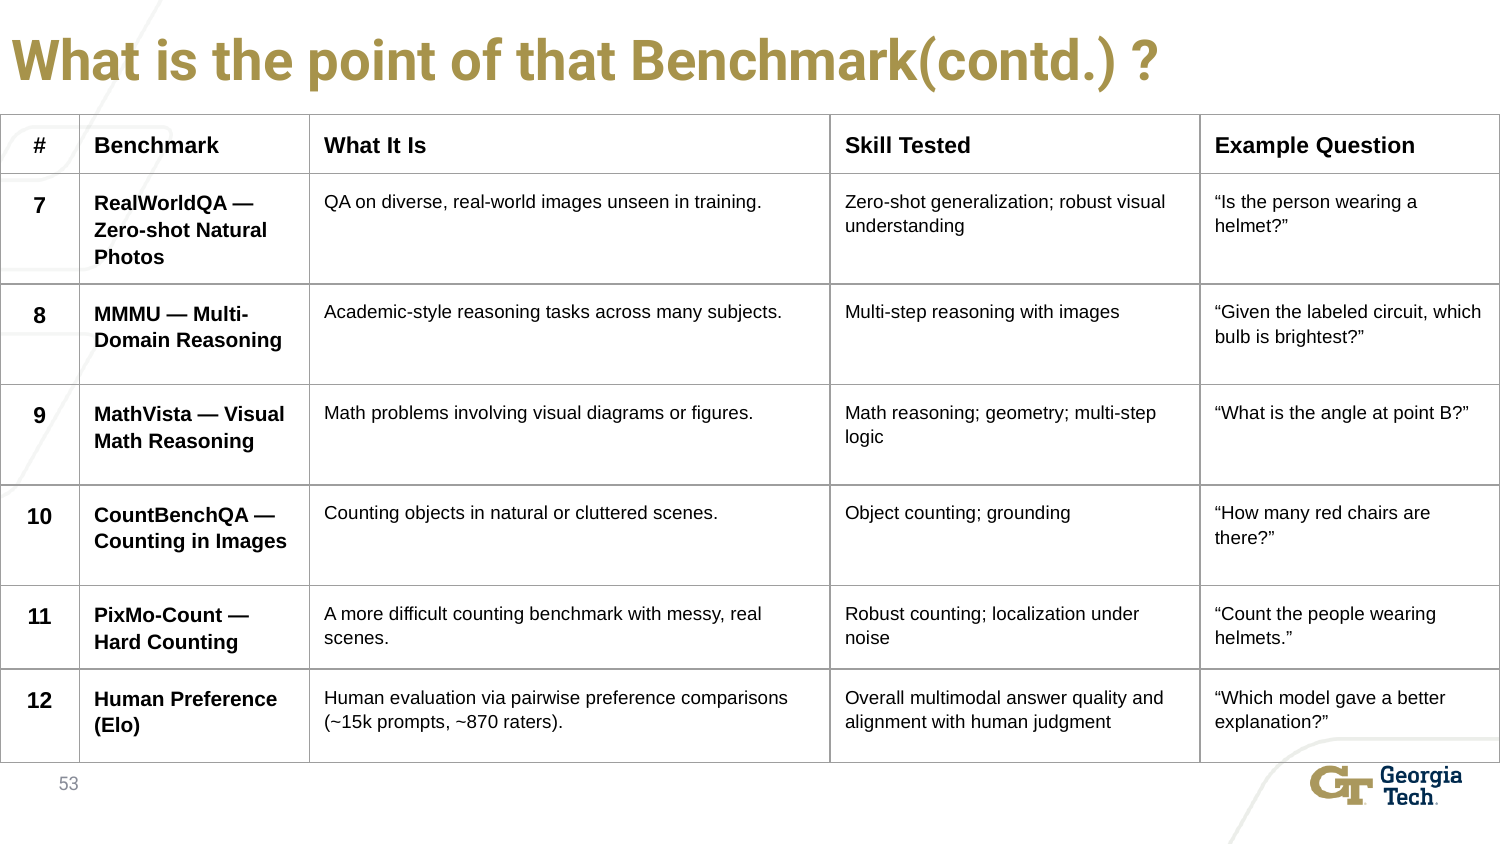

What is the point of that Benchmark(contd.) ?
| # | Benchmark | What It Is | Skill Tested | Example Question |
| --- | --- | --- | --- | --- |
| 7 | RealWorldQA — Zero-shot Natural Photos | QA on diverse, real-world images unseen in training. | Zero-shot generalization; robust visual understanding | “Is the person wearing a helmet?” |
| 8 | MMMU — Multi-Domain Reasoning | Academic-style reasoning tasks across many subjects. | Multi-step reasoning with images | “Given the labeled circuit, which bulb is brightest?” |
| 9 | MathVista — Visual Math Reasoning | Math problems involving visual diagrams or figures. | Math reasoning; geometry; multi-step logic | “What is the angle at point B?” |
| 10 | CountBenchQA — Counting in Images | Counting objects in natural or cluttered scenes. | Object counting; grounding | “How many red chairs are there?” |
| 11 | PixMo-Count — Hard Counting | A more difficult counting benchmark with messy, real scenes. | Robust counting; localization under noise | “Count the people wearing helmets.” |
| 12 | Human Preference (Elo) | Human evaluation via pairwise preference comparisons (~15k prompts, ~870 raters). | Overall multimodal answer quality and alignment with human judgment | “Which model gave a better explanation?” |
53